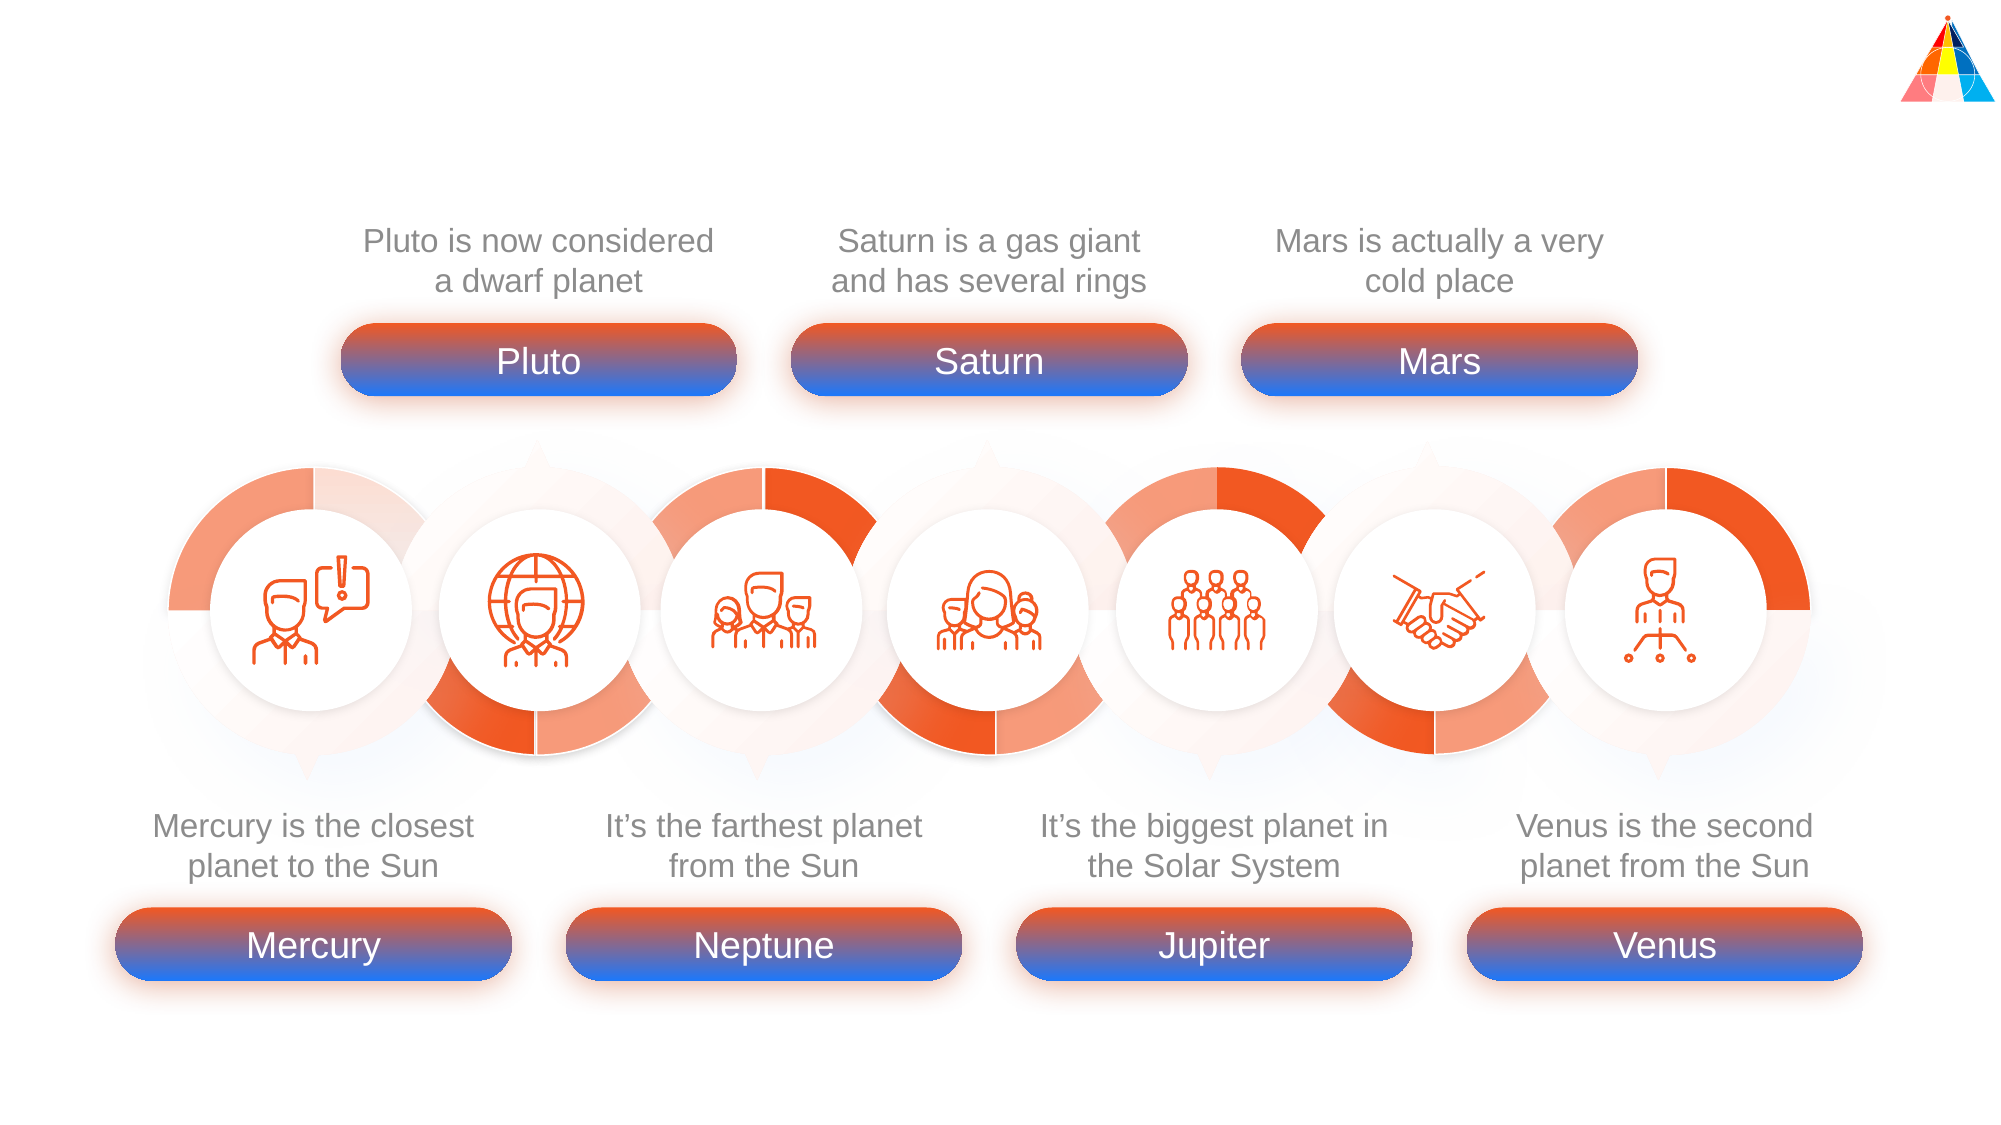

Pluto is now considered a dwarf planet
Saturn is a gas giant and has several rings
Mars is actually a very cold place
Pluto
Saturn
Mars

Mercury is the closest planet to the Sun
It’s the farthest planet from the Sun
It’s the biggest planet in the Solar System
Venus is the second planet from the Sun
Mercury
Neptune
Jupiter
Venus